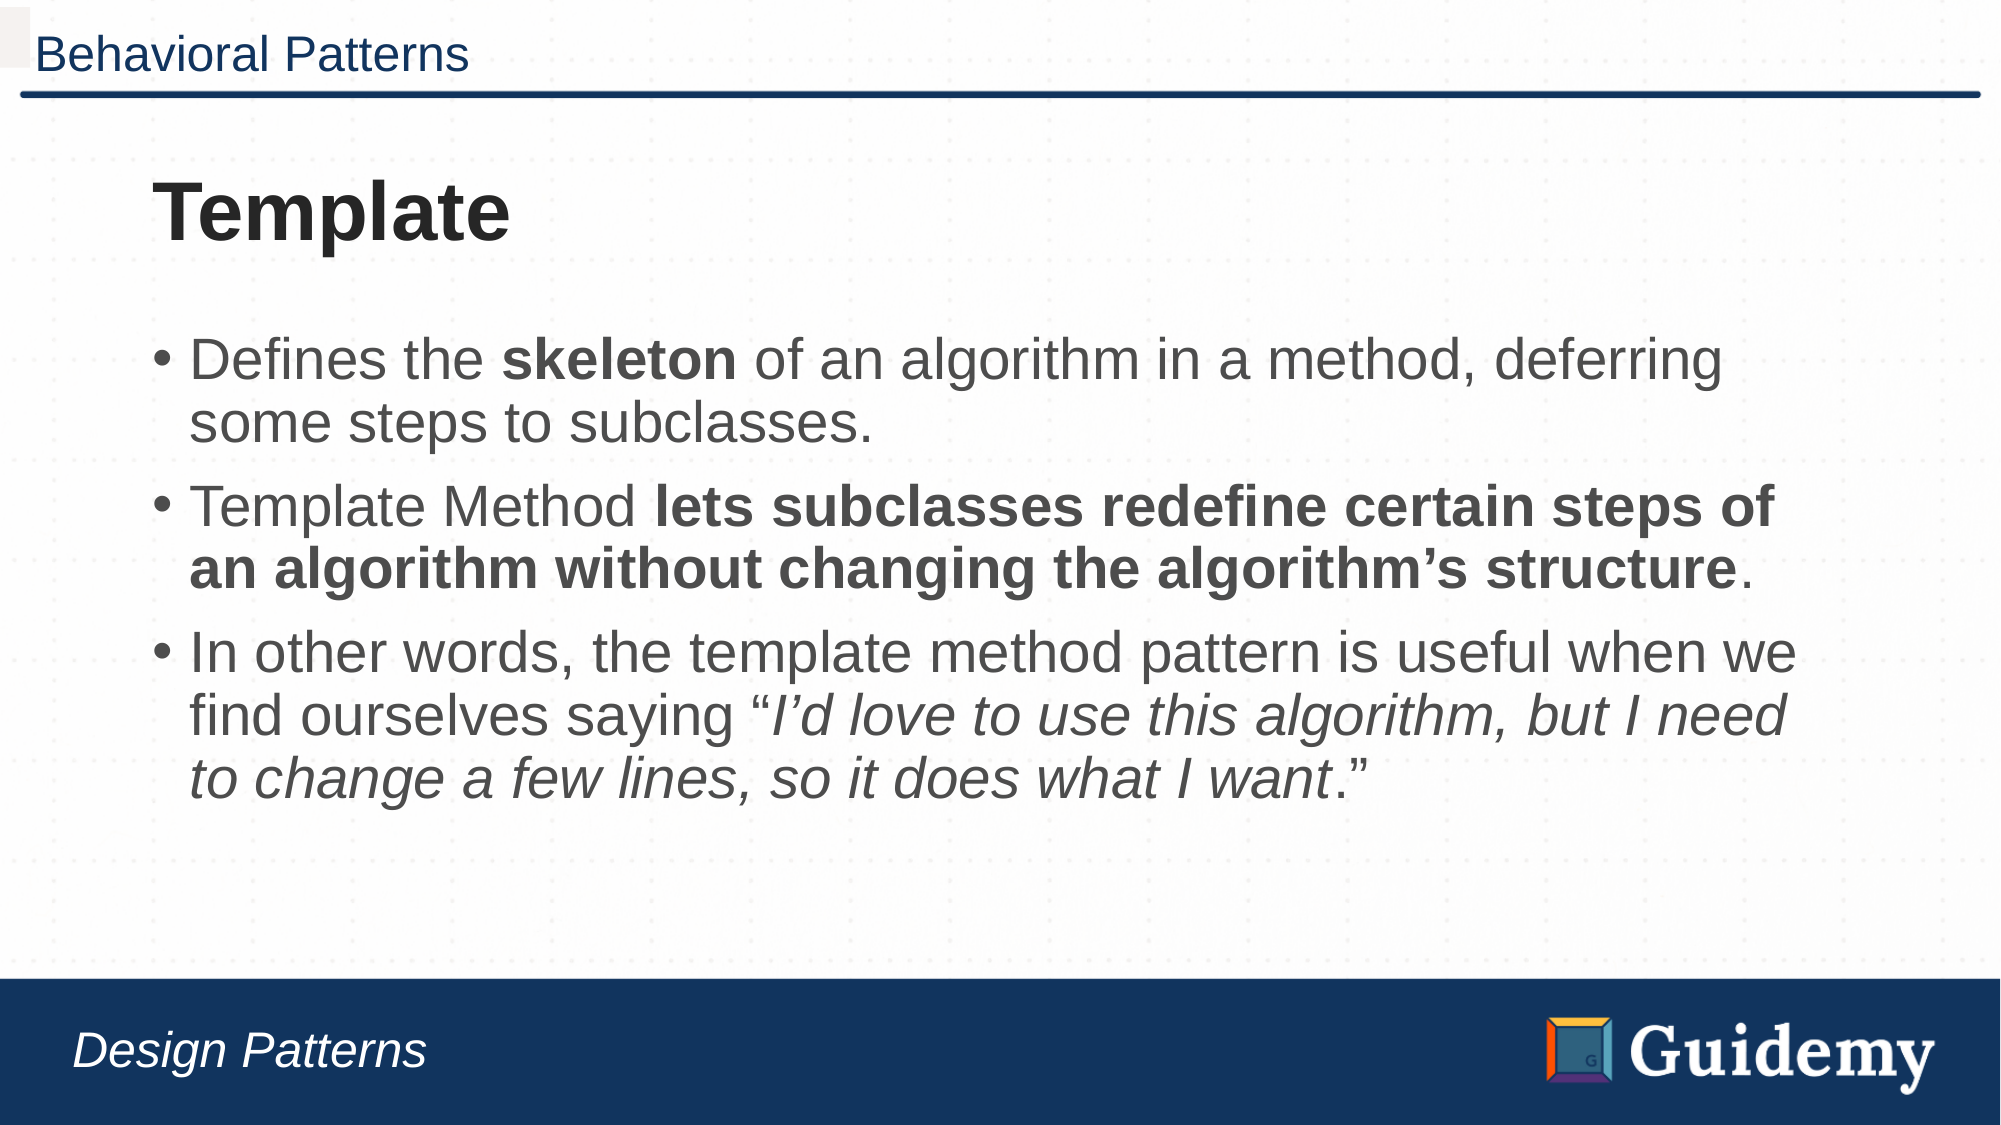

# Behavioral Patterns
Template
Defines the skeleton of an algorithm in a method, deferring some steps to subclasses.
Template Method lets subclasses redefine certain steps of an algorithm without changing the algorithm’s structure.
In other words, the template method pattern is useful when we find ourselves saying “I’d love to use this algorithm, but I need to change a few lines, so it does what I want.”
Design Patterns